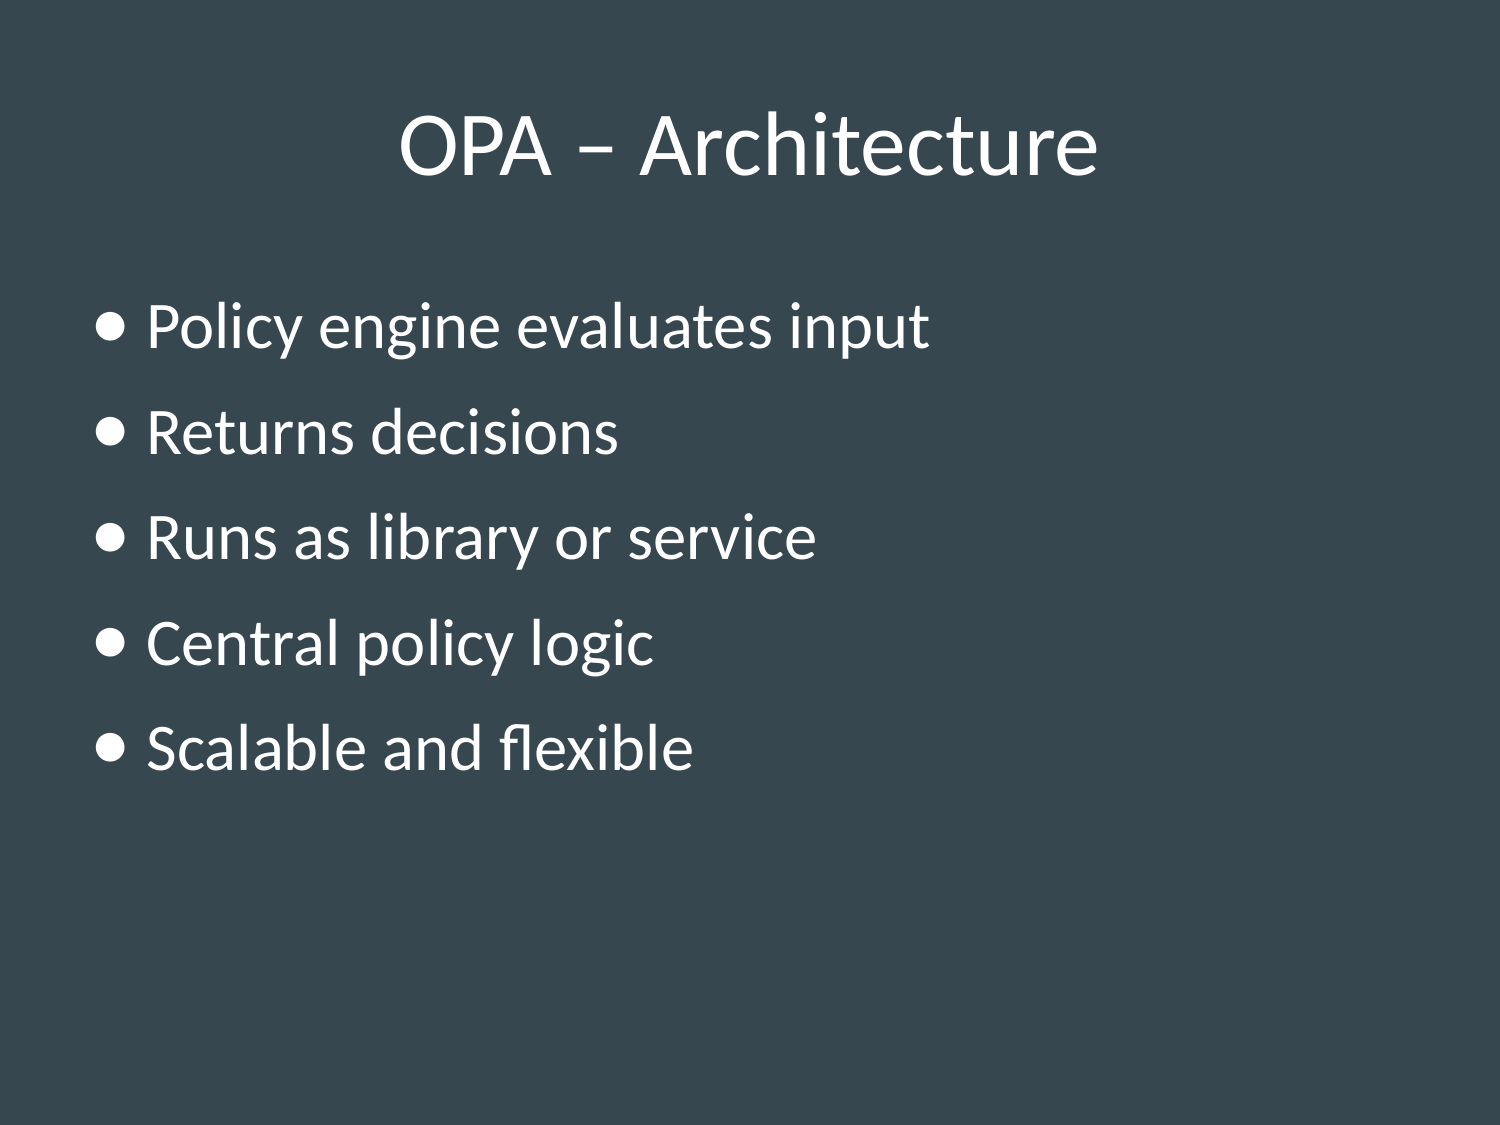

# OPA – Architecture
Policy engine evaluates input
Returns decisions
Runs as library or service
Central policy logic
Scalable and flexible